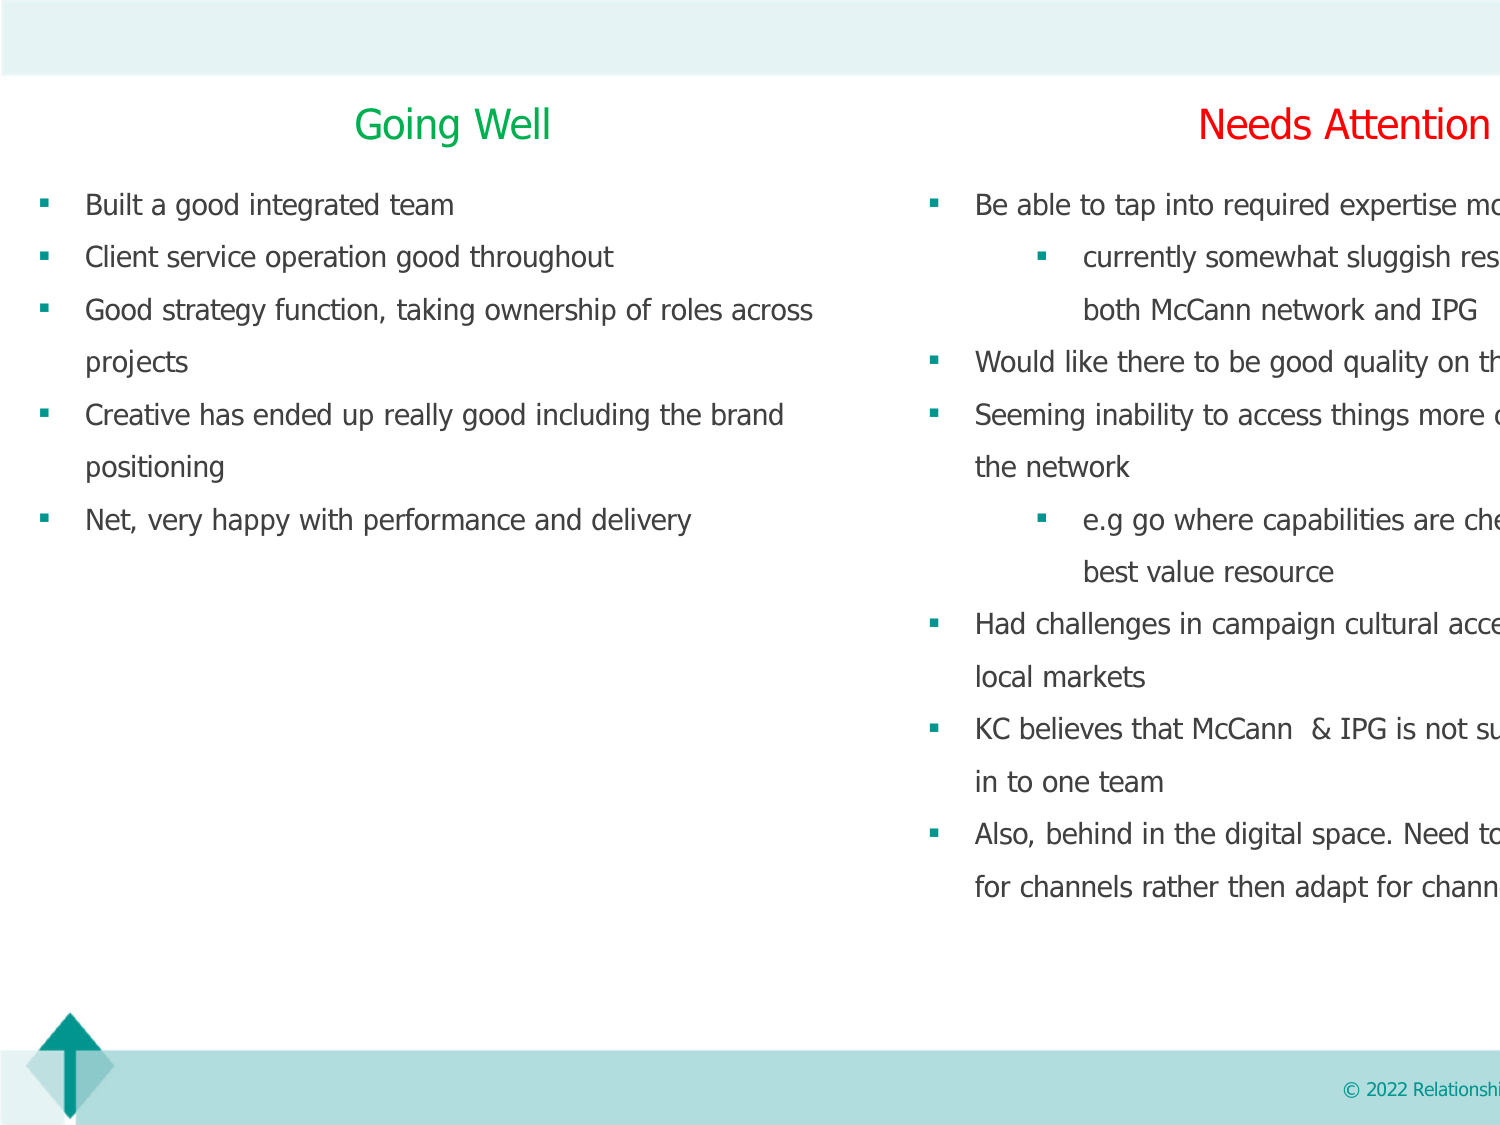

Going Well
Needs Attention
Built a good integrated team
Client service operation good throughout
Good strategy function, taking ownership of roles across projects
Creative has ended up really good including the brand positioning
Net, very happy with performance and delivery
Be able to tap into required expertise more quickly
currently somewhat sluggish response times for both McCann network and IPG
Would like there to be good quality on the ground in Saudi
Seeming inability to access things more cost effectively from the network
e.g go where capabilities are cheaper and tap in to best value resource
Had challenges in campaign cultural acceptability in certain local markets
KC believes that McCann  & IPG is not sufficiently integrated in to one team
Also, behind in the digital space. Need to develop material for channels rather then adapt for channels
© 2022 Relationship Audits & Management®